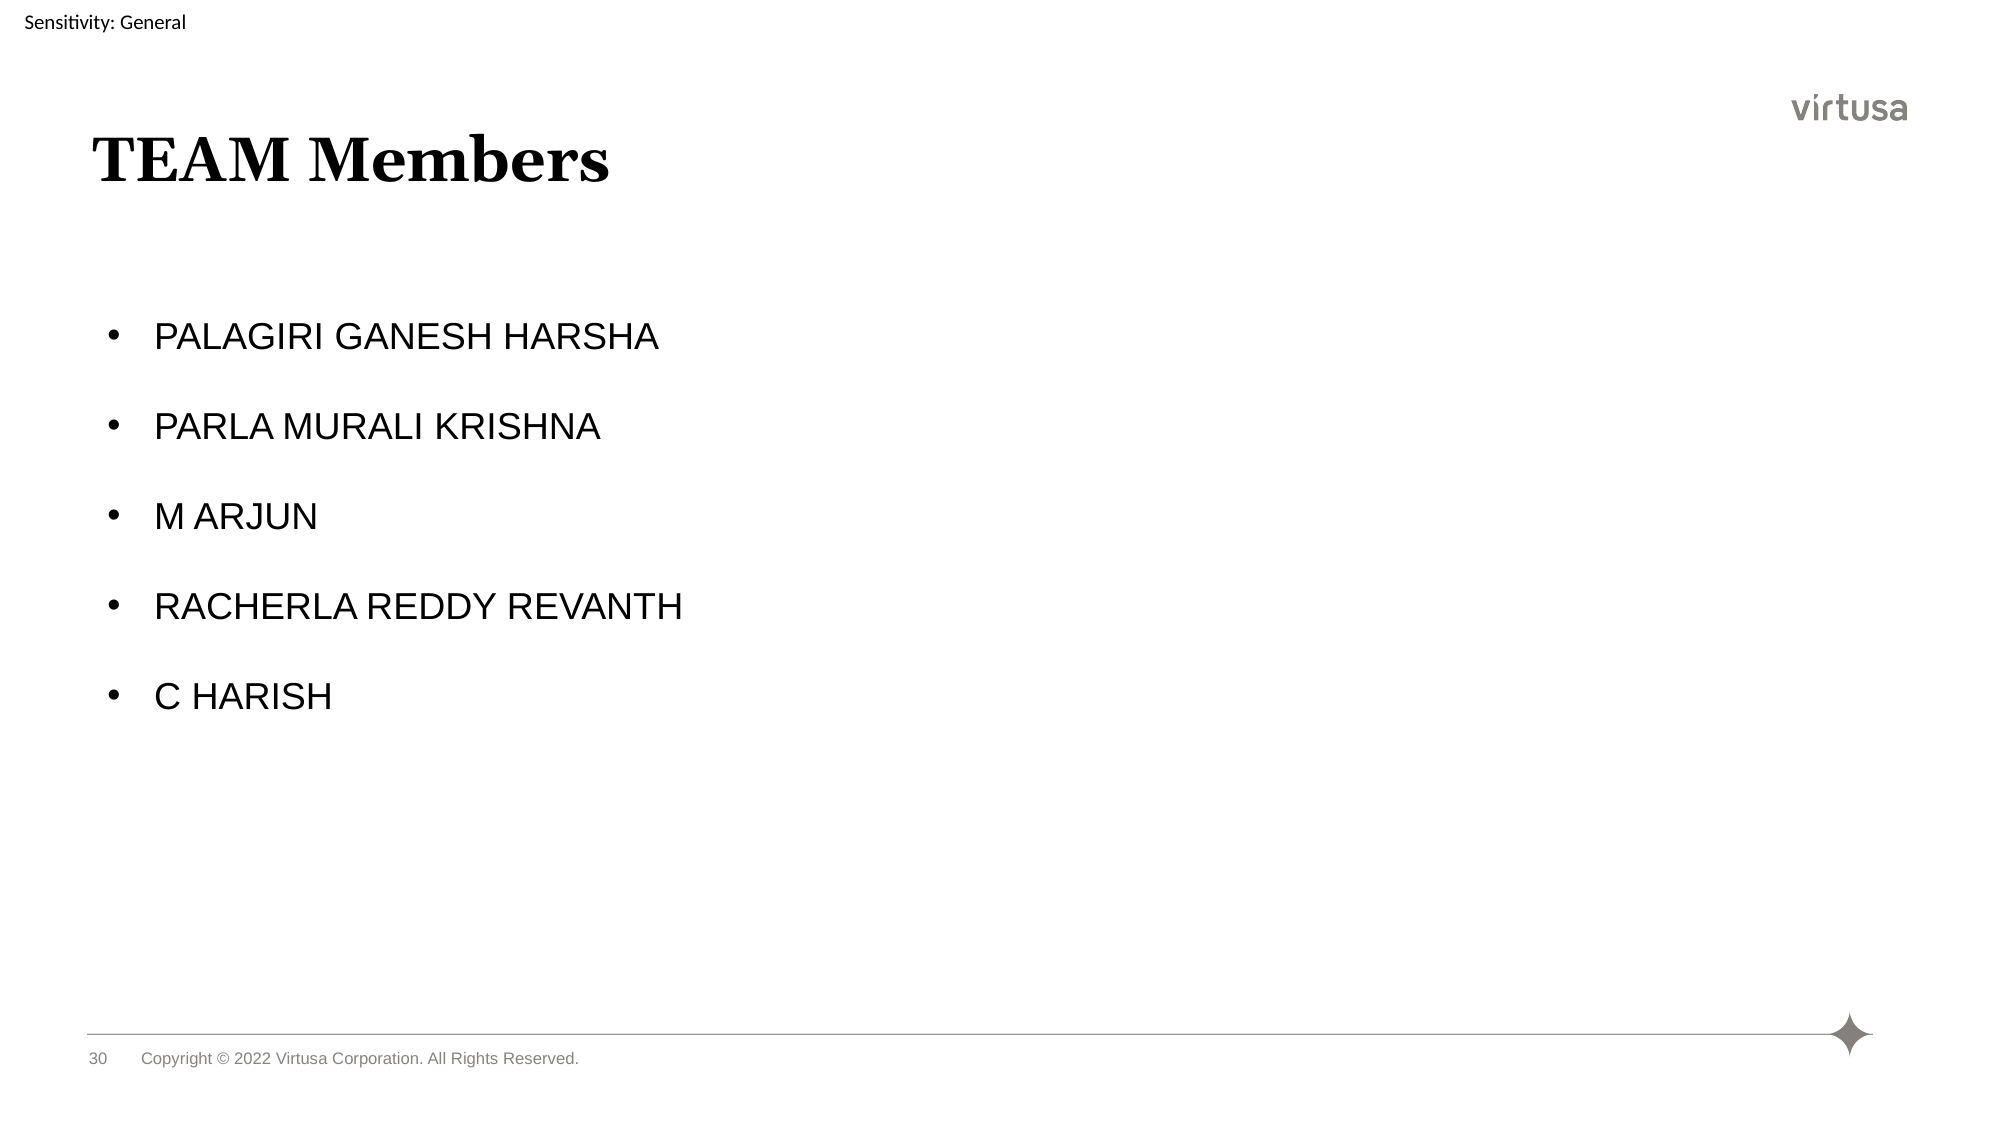

# TEAM Members
PALAGIRI GANESH HARSHA

PARLA MURALI KRISHNA

M ARJUN

RACHERLA REDDY REVANTH

C HARISH